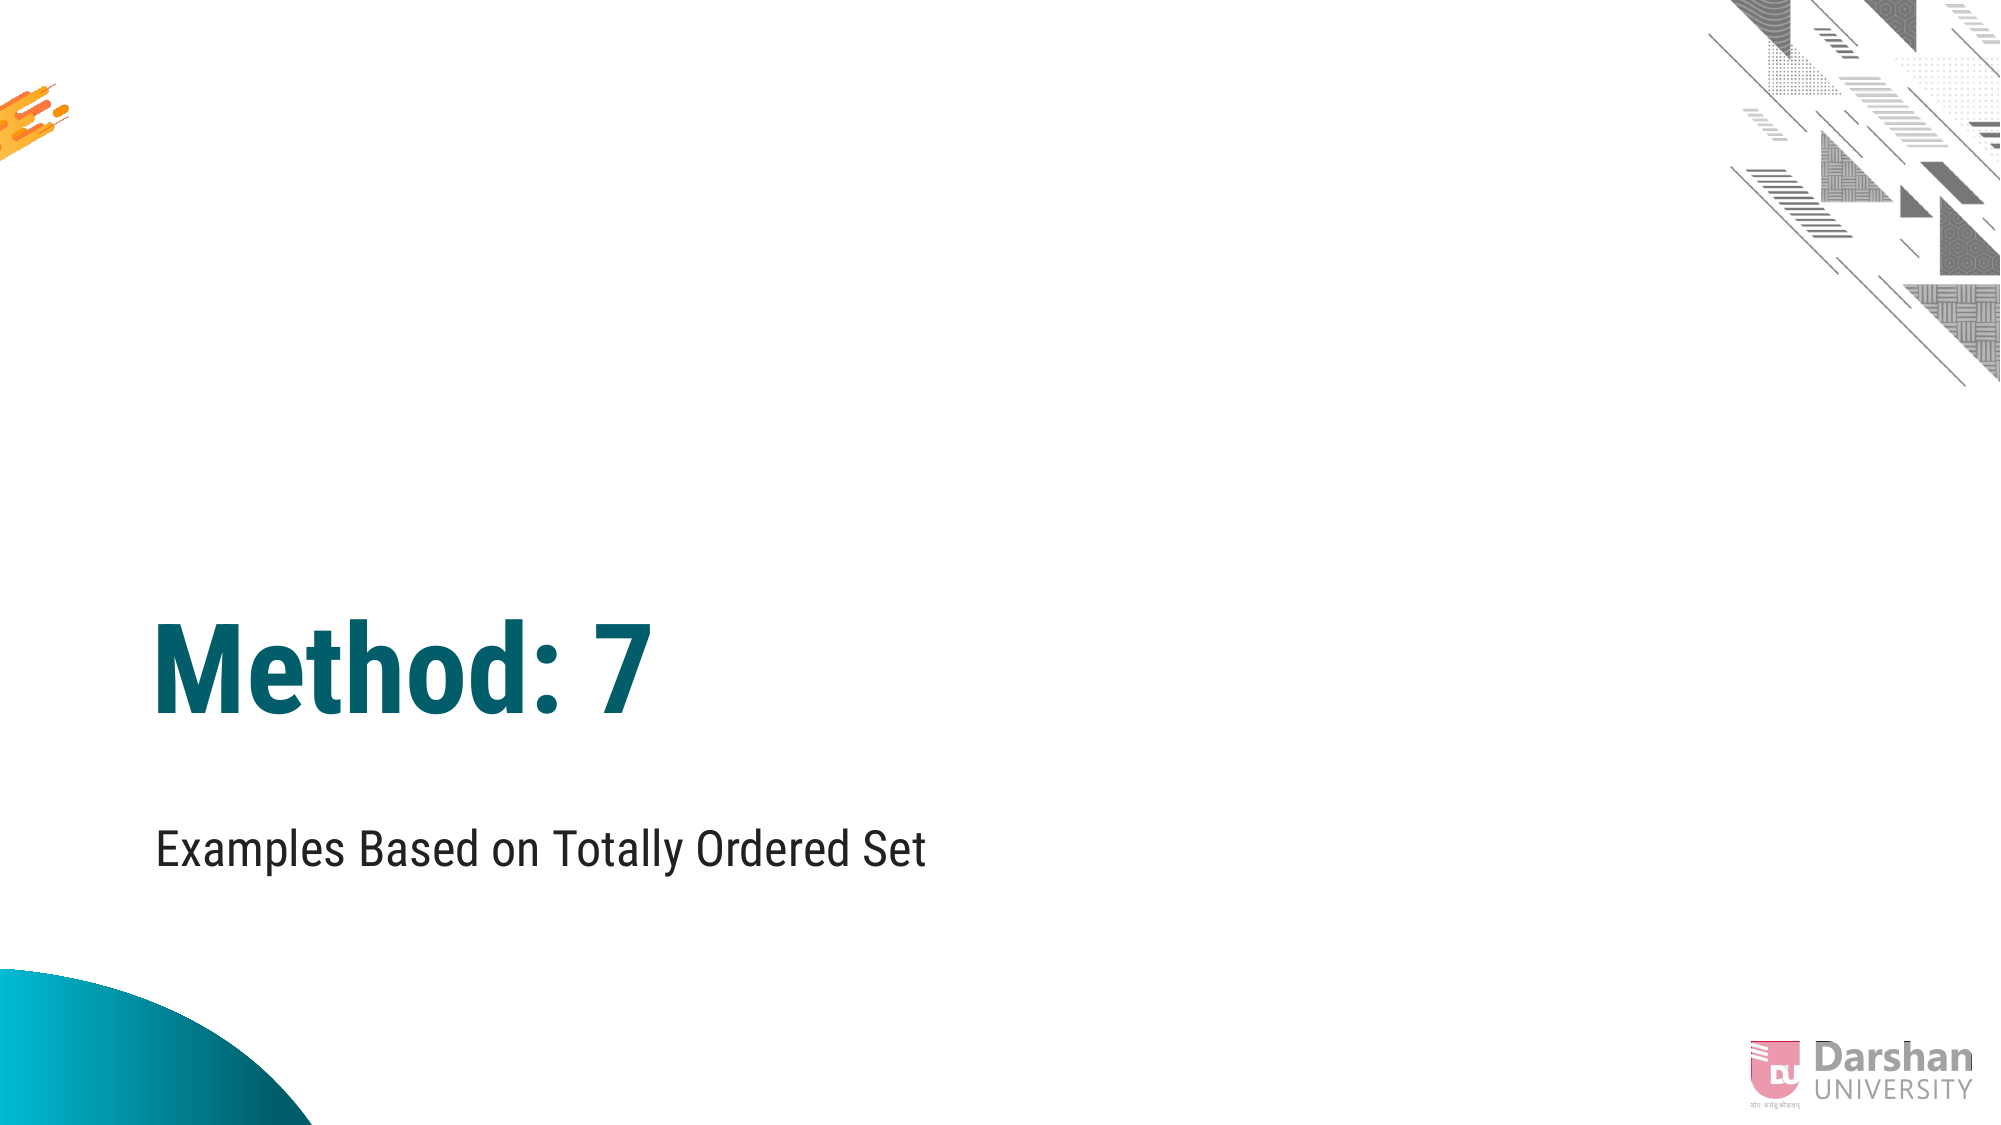

# Method: 7

Examples Based on Totally Ordered Set